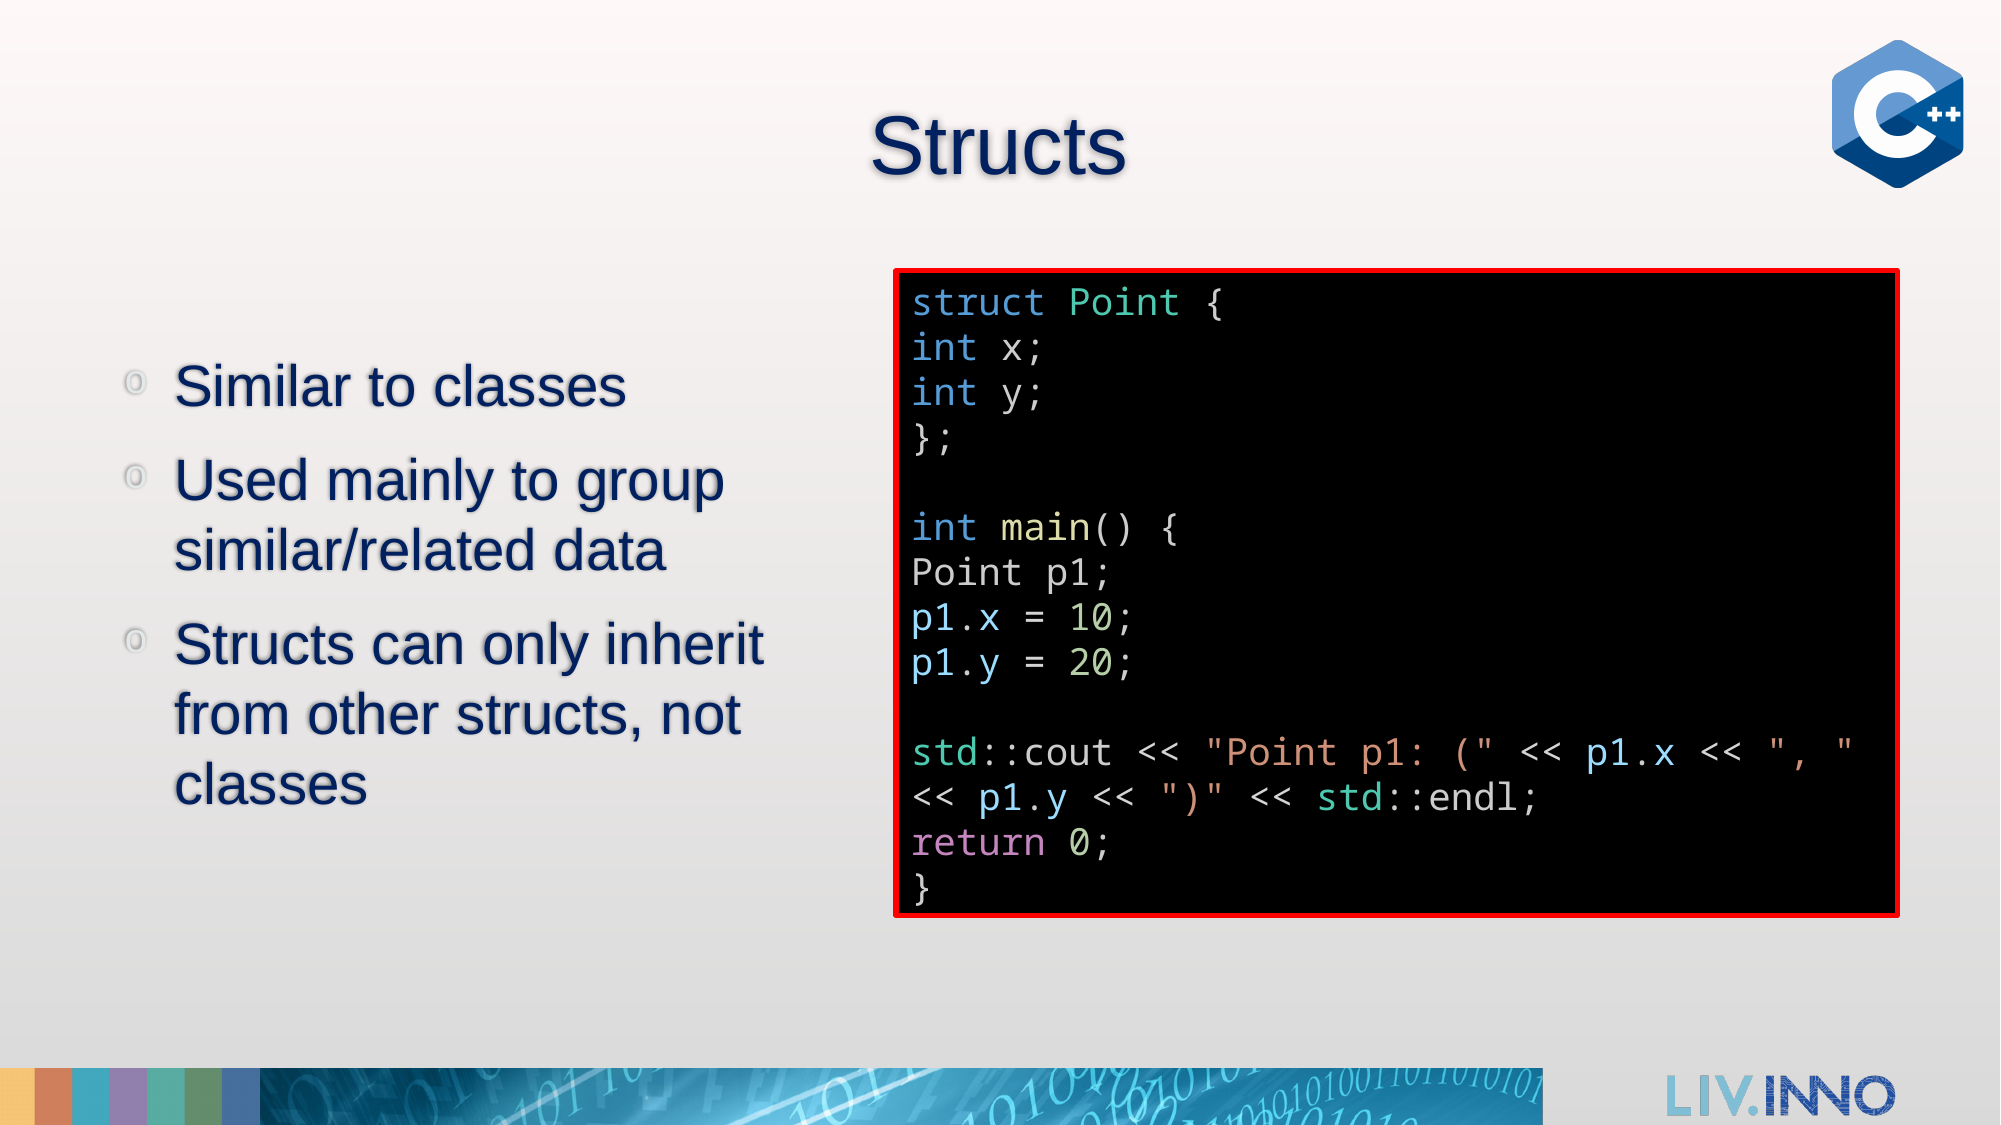

# Structs
struct Point {
int x;
int y;
};
int main() {
Point p1;
p1.x = 10;
p1.y = 20;
std::cout << "Point p1: (" << p1.x << ", " << p1.y << ")" << std::endl;
return 0;
}
Similar to classes
Used mainly to group similar/related data
Structs can only inherit from other structs, not classes